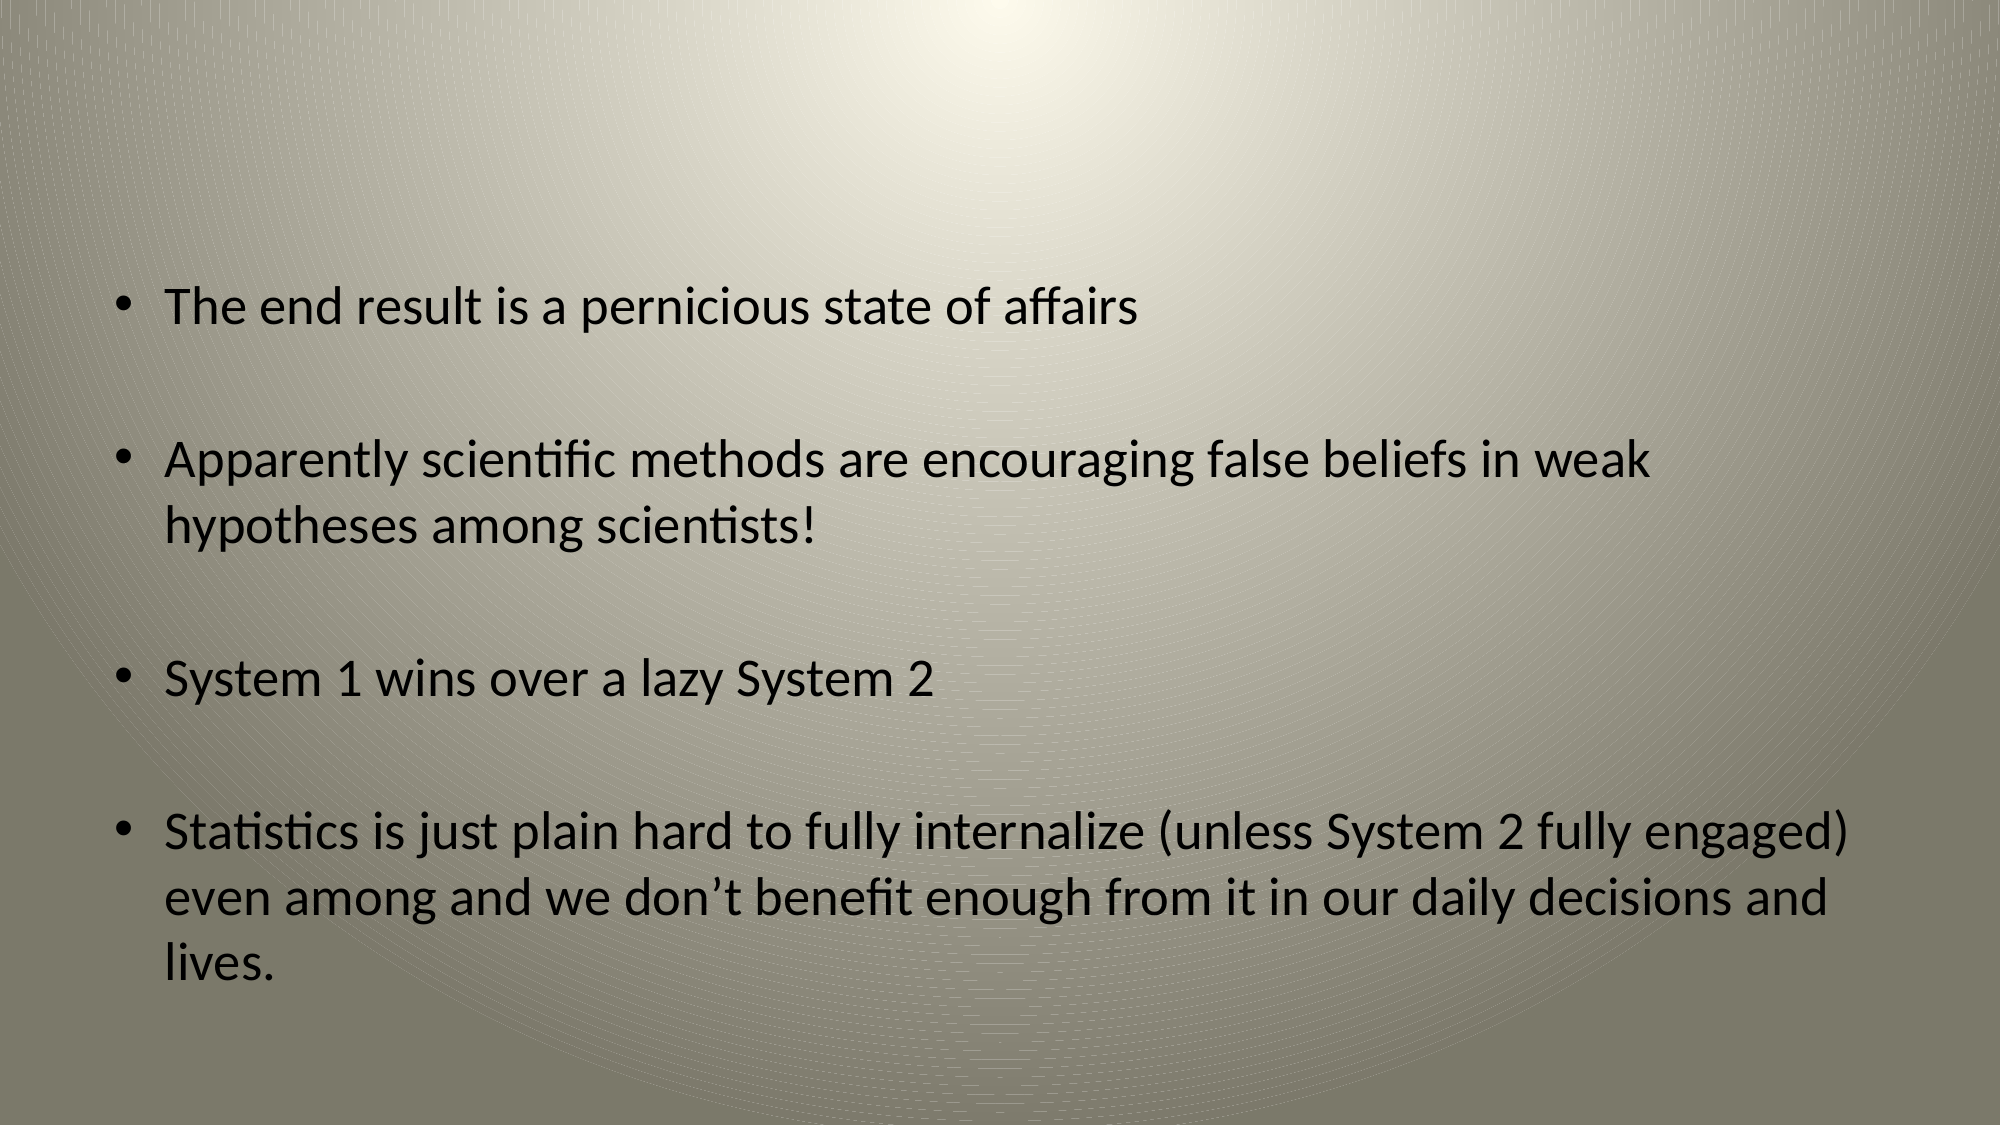

The end result is a pernicious state of affairs

Apparently scientific methods are encouraging false beliefs in weak hypotheses among scientists!

System 1 wins over a lazy System 2

Statistics is just plain hard to fully internalize (unless System 2 fully engaged) even among and we don’t benefit enough from it in our daily decisions and lives.